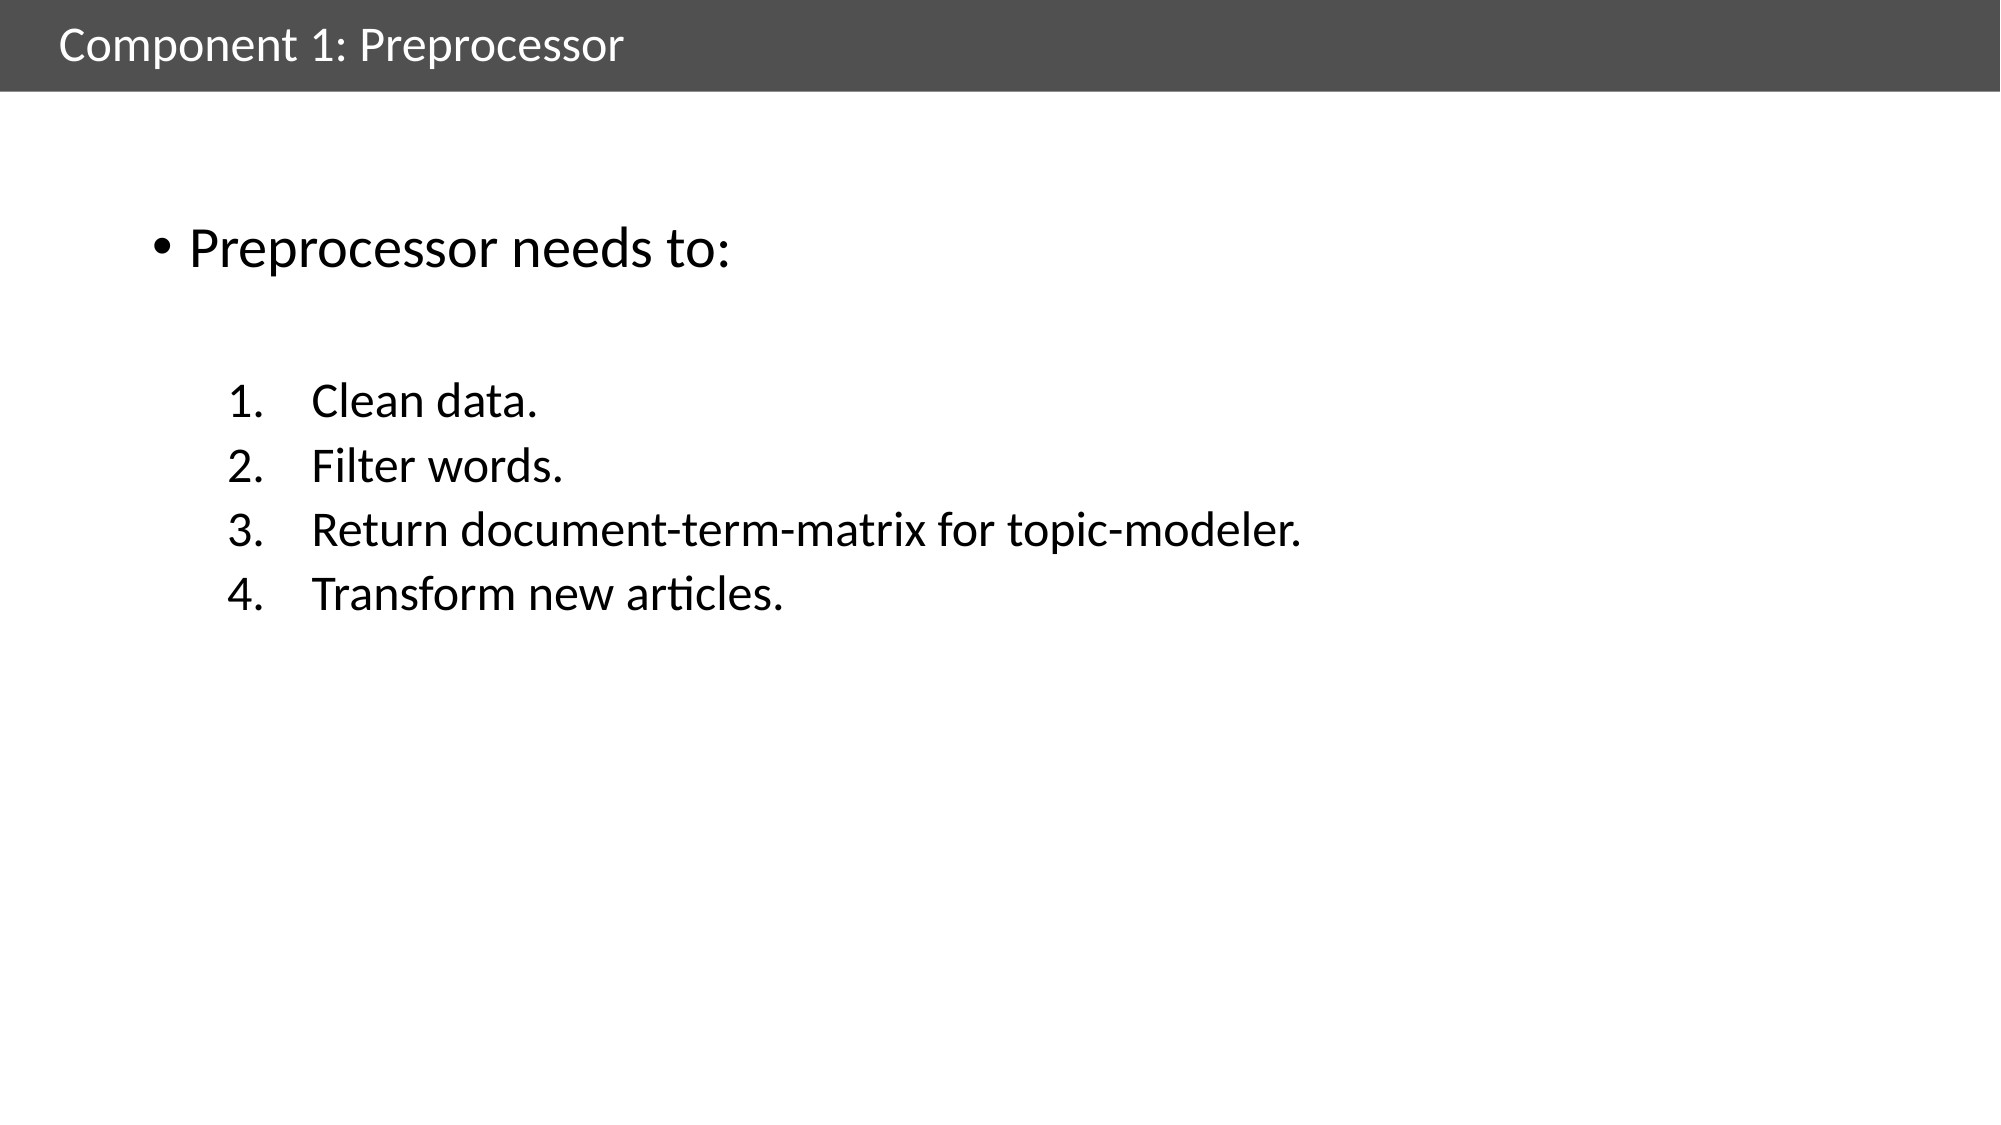

# Component 1: Preprocessor
Preprocessor needs to:

Clean data.
Filter words.
Return document-term-matrix for topic-modeler.
Transform new articles.